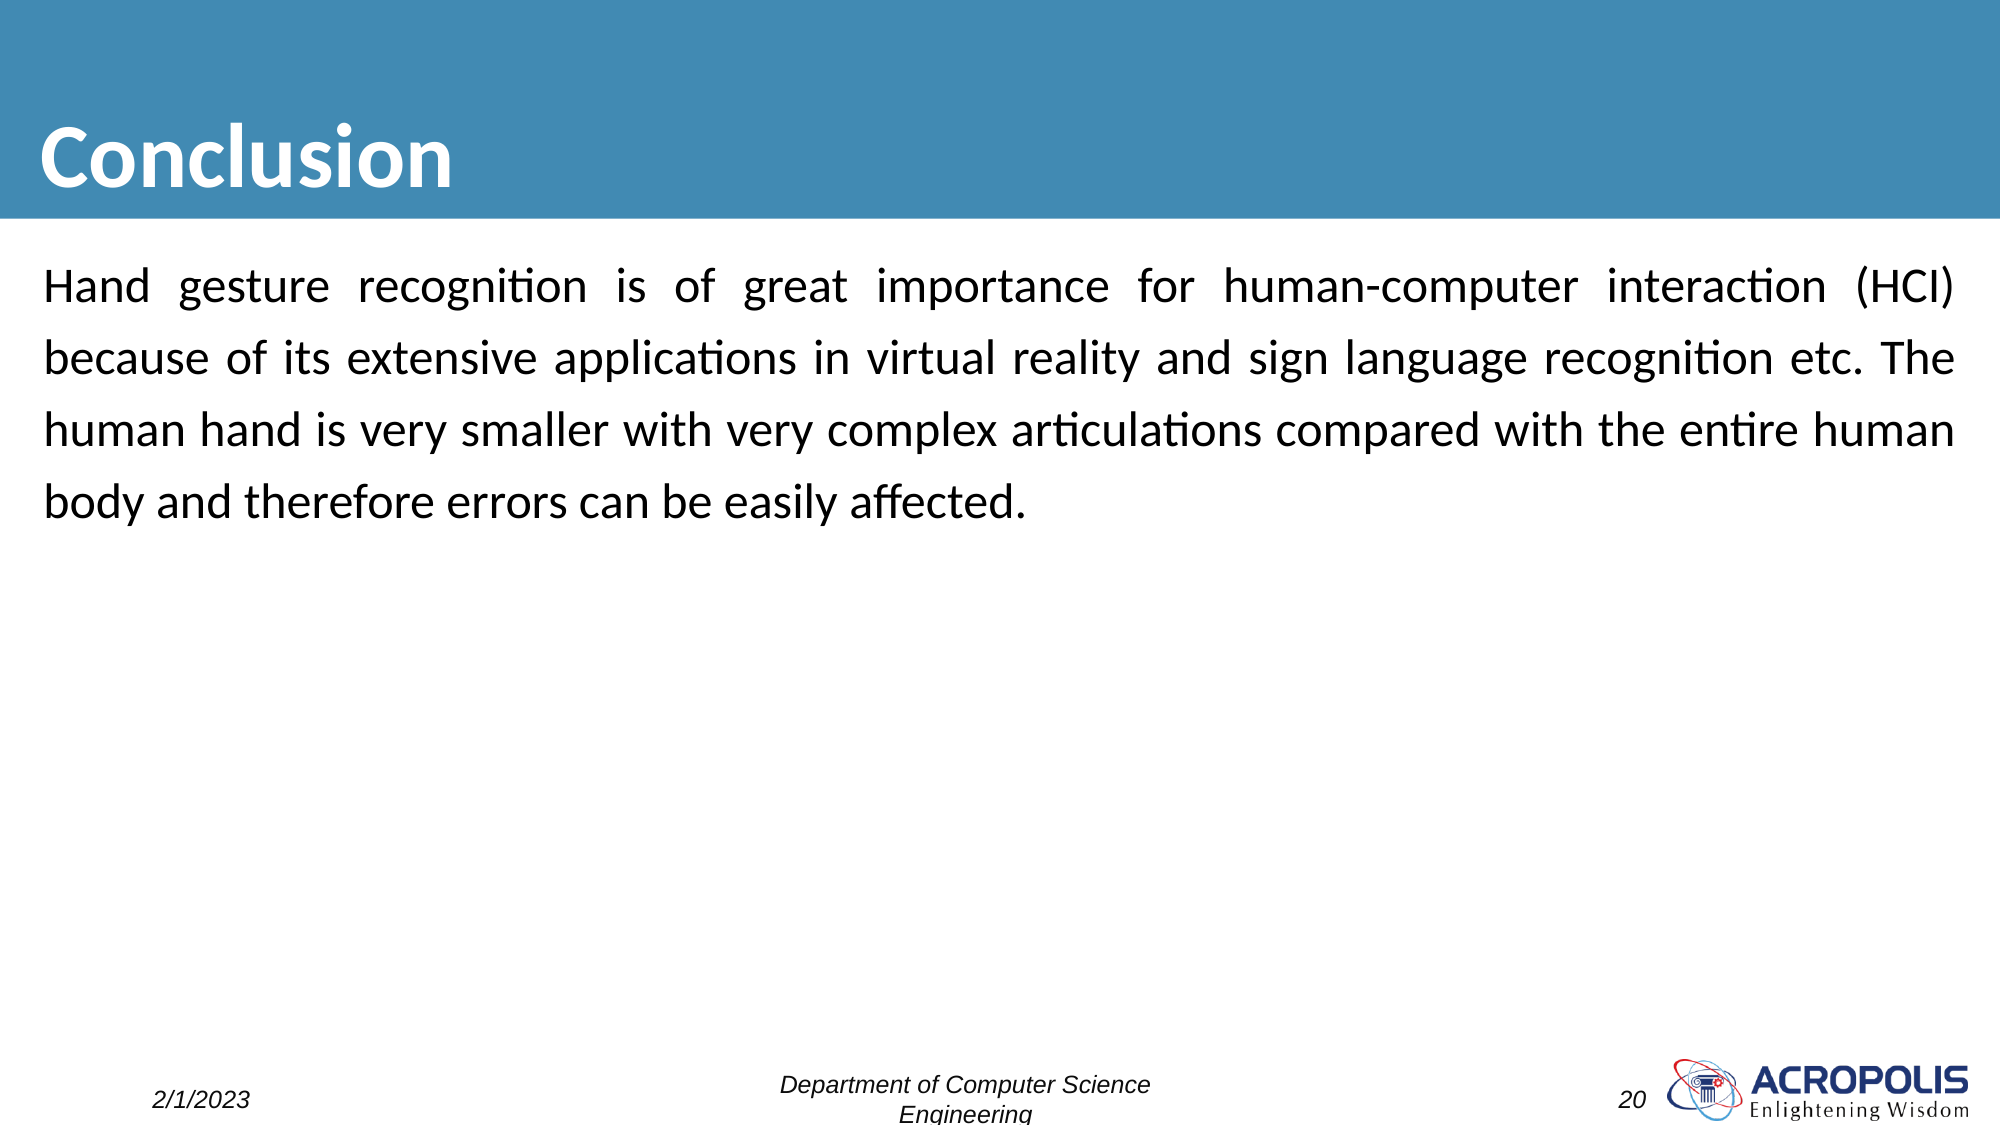

# Conclusion
Hand gesture recognition is of great importance for human-computer interaction (HCI) because of its extensive applications in virtual reality and sign language recognition etc. The human hand is very smaller with very complex articulations compared with the entire human body and therefore errors can be easily affected.
2/1/2023
Department of Computer Science Engineering
20